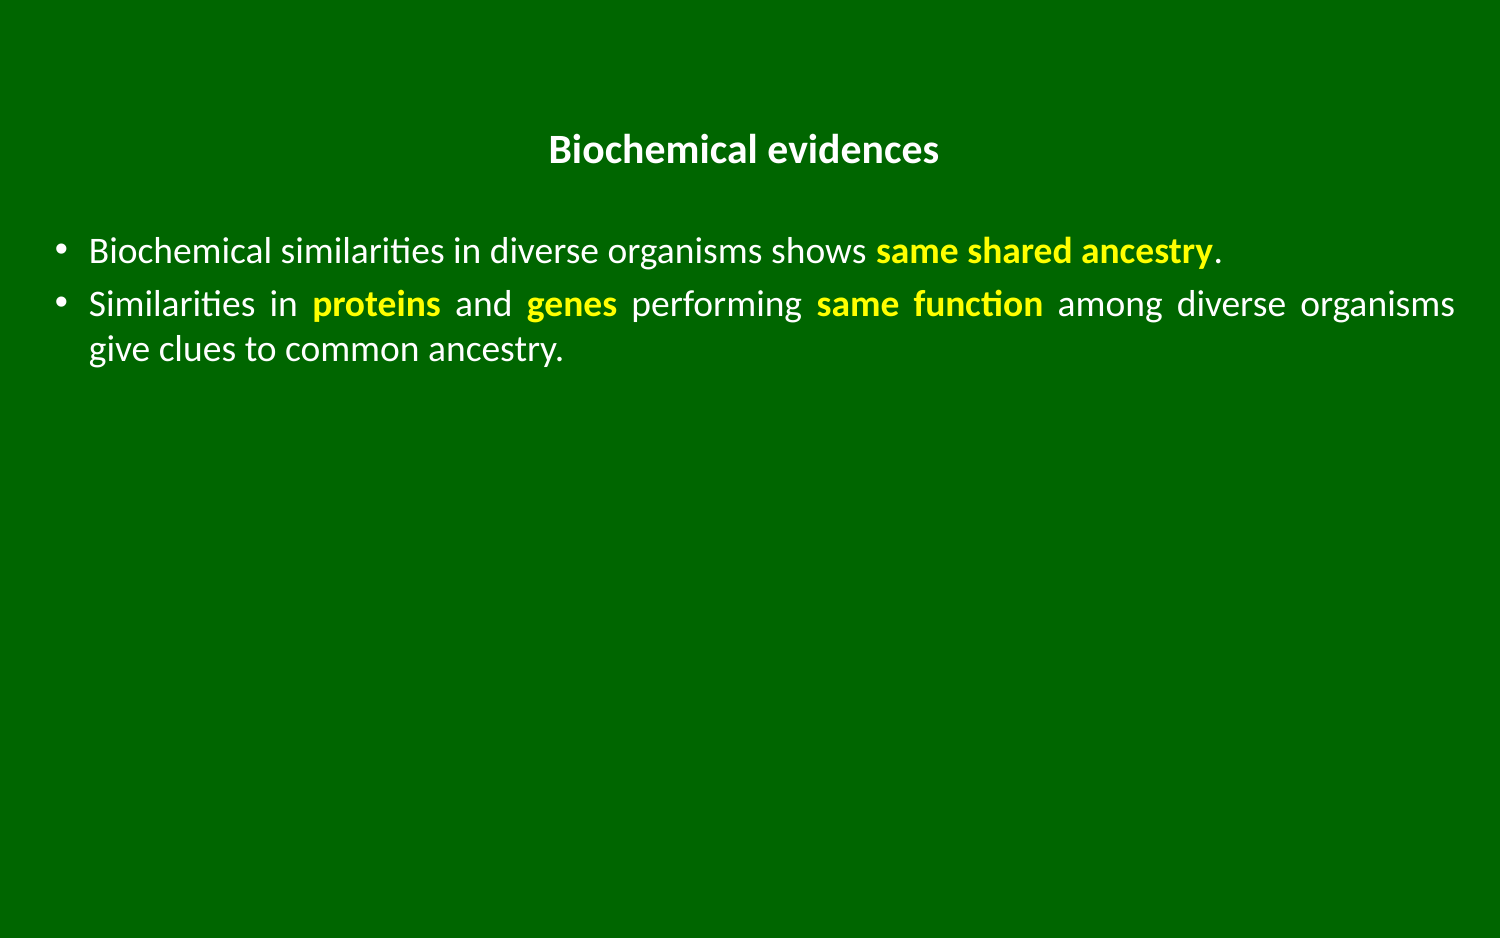

# Biochemical evidences
Biochemical similarities in diverse organisms shows same shared ancestry.
Similarities in proteins and genes performing same function among diverse organisms give clues to common ancestry.